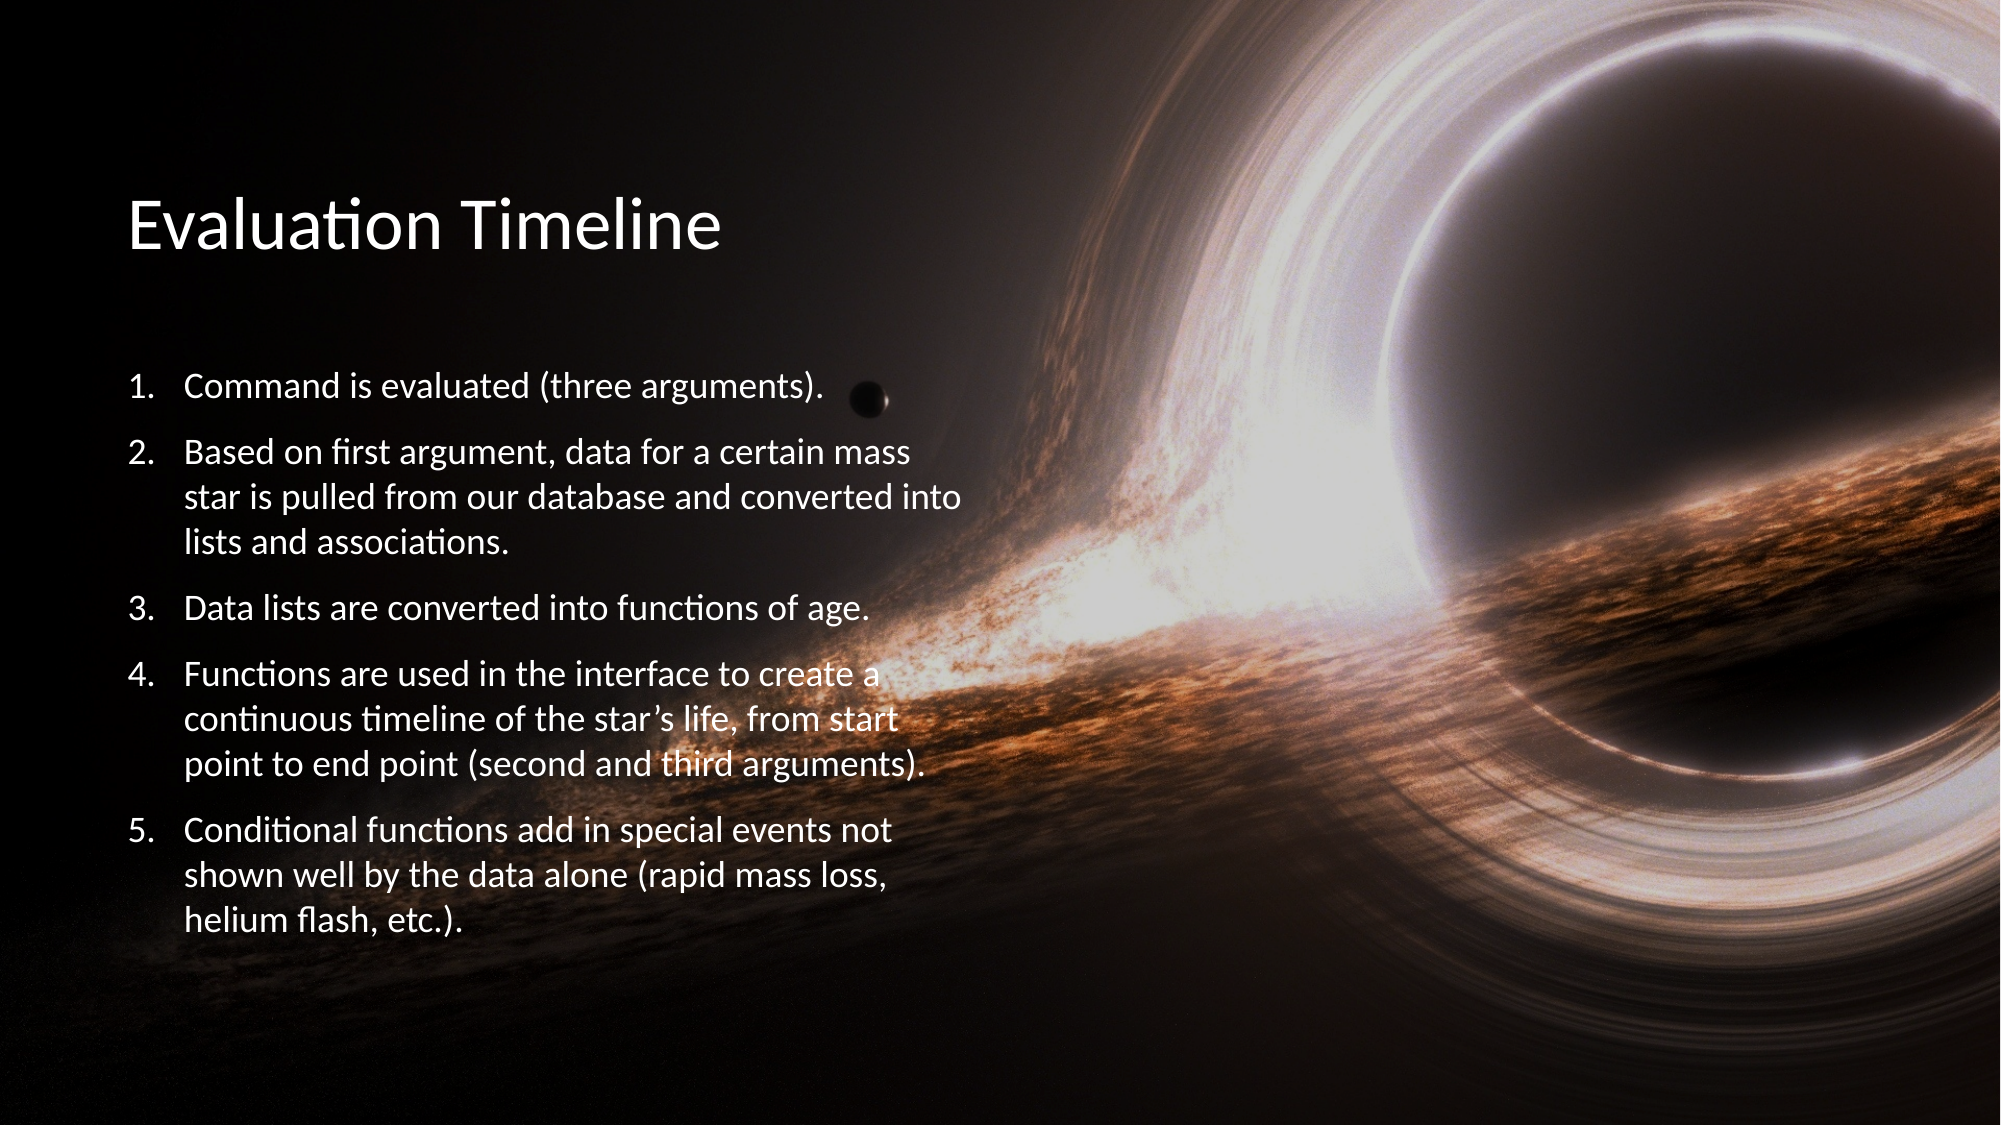

# Evaluation Timeline
Command is evaluated (three arguments).
Based on first argument, data for a certain mass star is pulled from our database and converted into lists and associations.
Data lists are converted into functions of age.
Functions are used in the interface to create a continuous timeline of the star’s life, from start point to end point (second and third arguments).
Conditional functions add in special events not shown well by the data alone (rapid mass loss, helium flash, etc.).